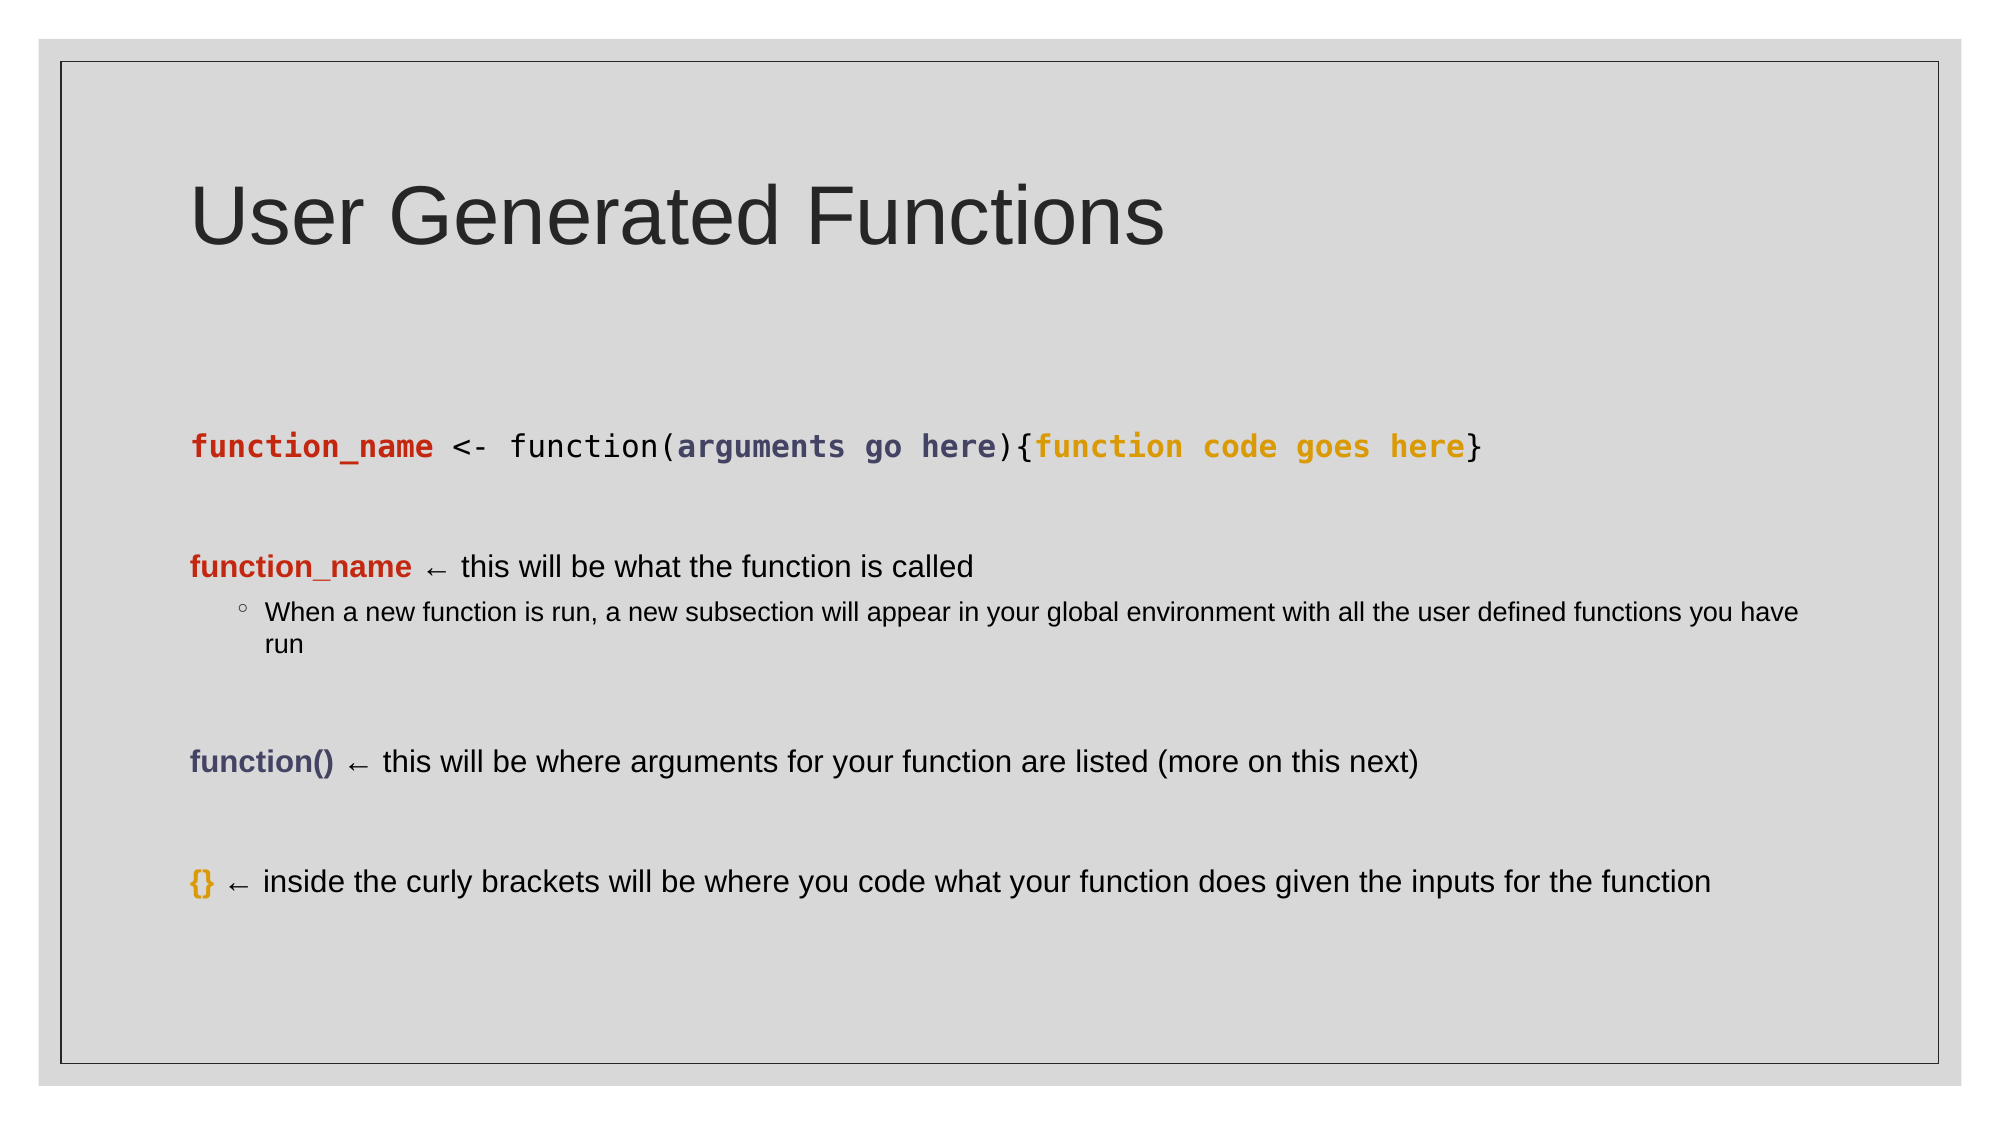

# User Generated Functions
function_name <- function(arguments go here){function code goes here}

function_name ← this will be what the function is called
When a new function is run, a new subsection will appear in your global environment with all the user defined functions you have run

function() ← this will be where arguments for your function are listed (more on this next)

{} ← inside the curly brackets will be where you code what your function does given the inputs for the function